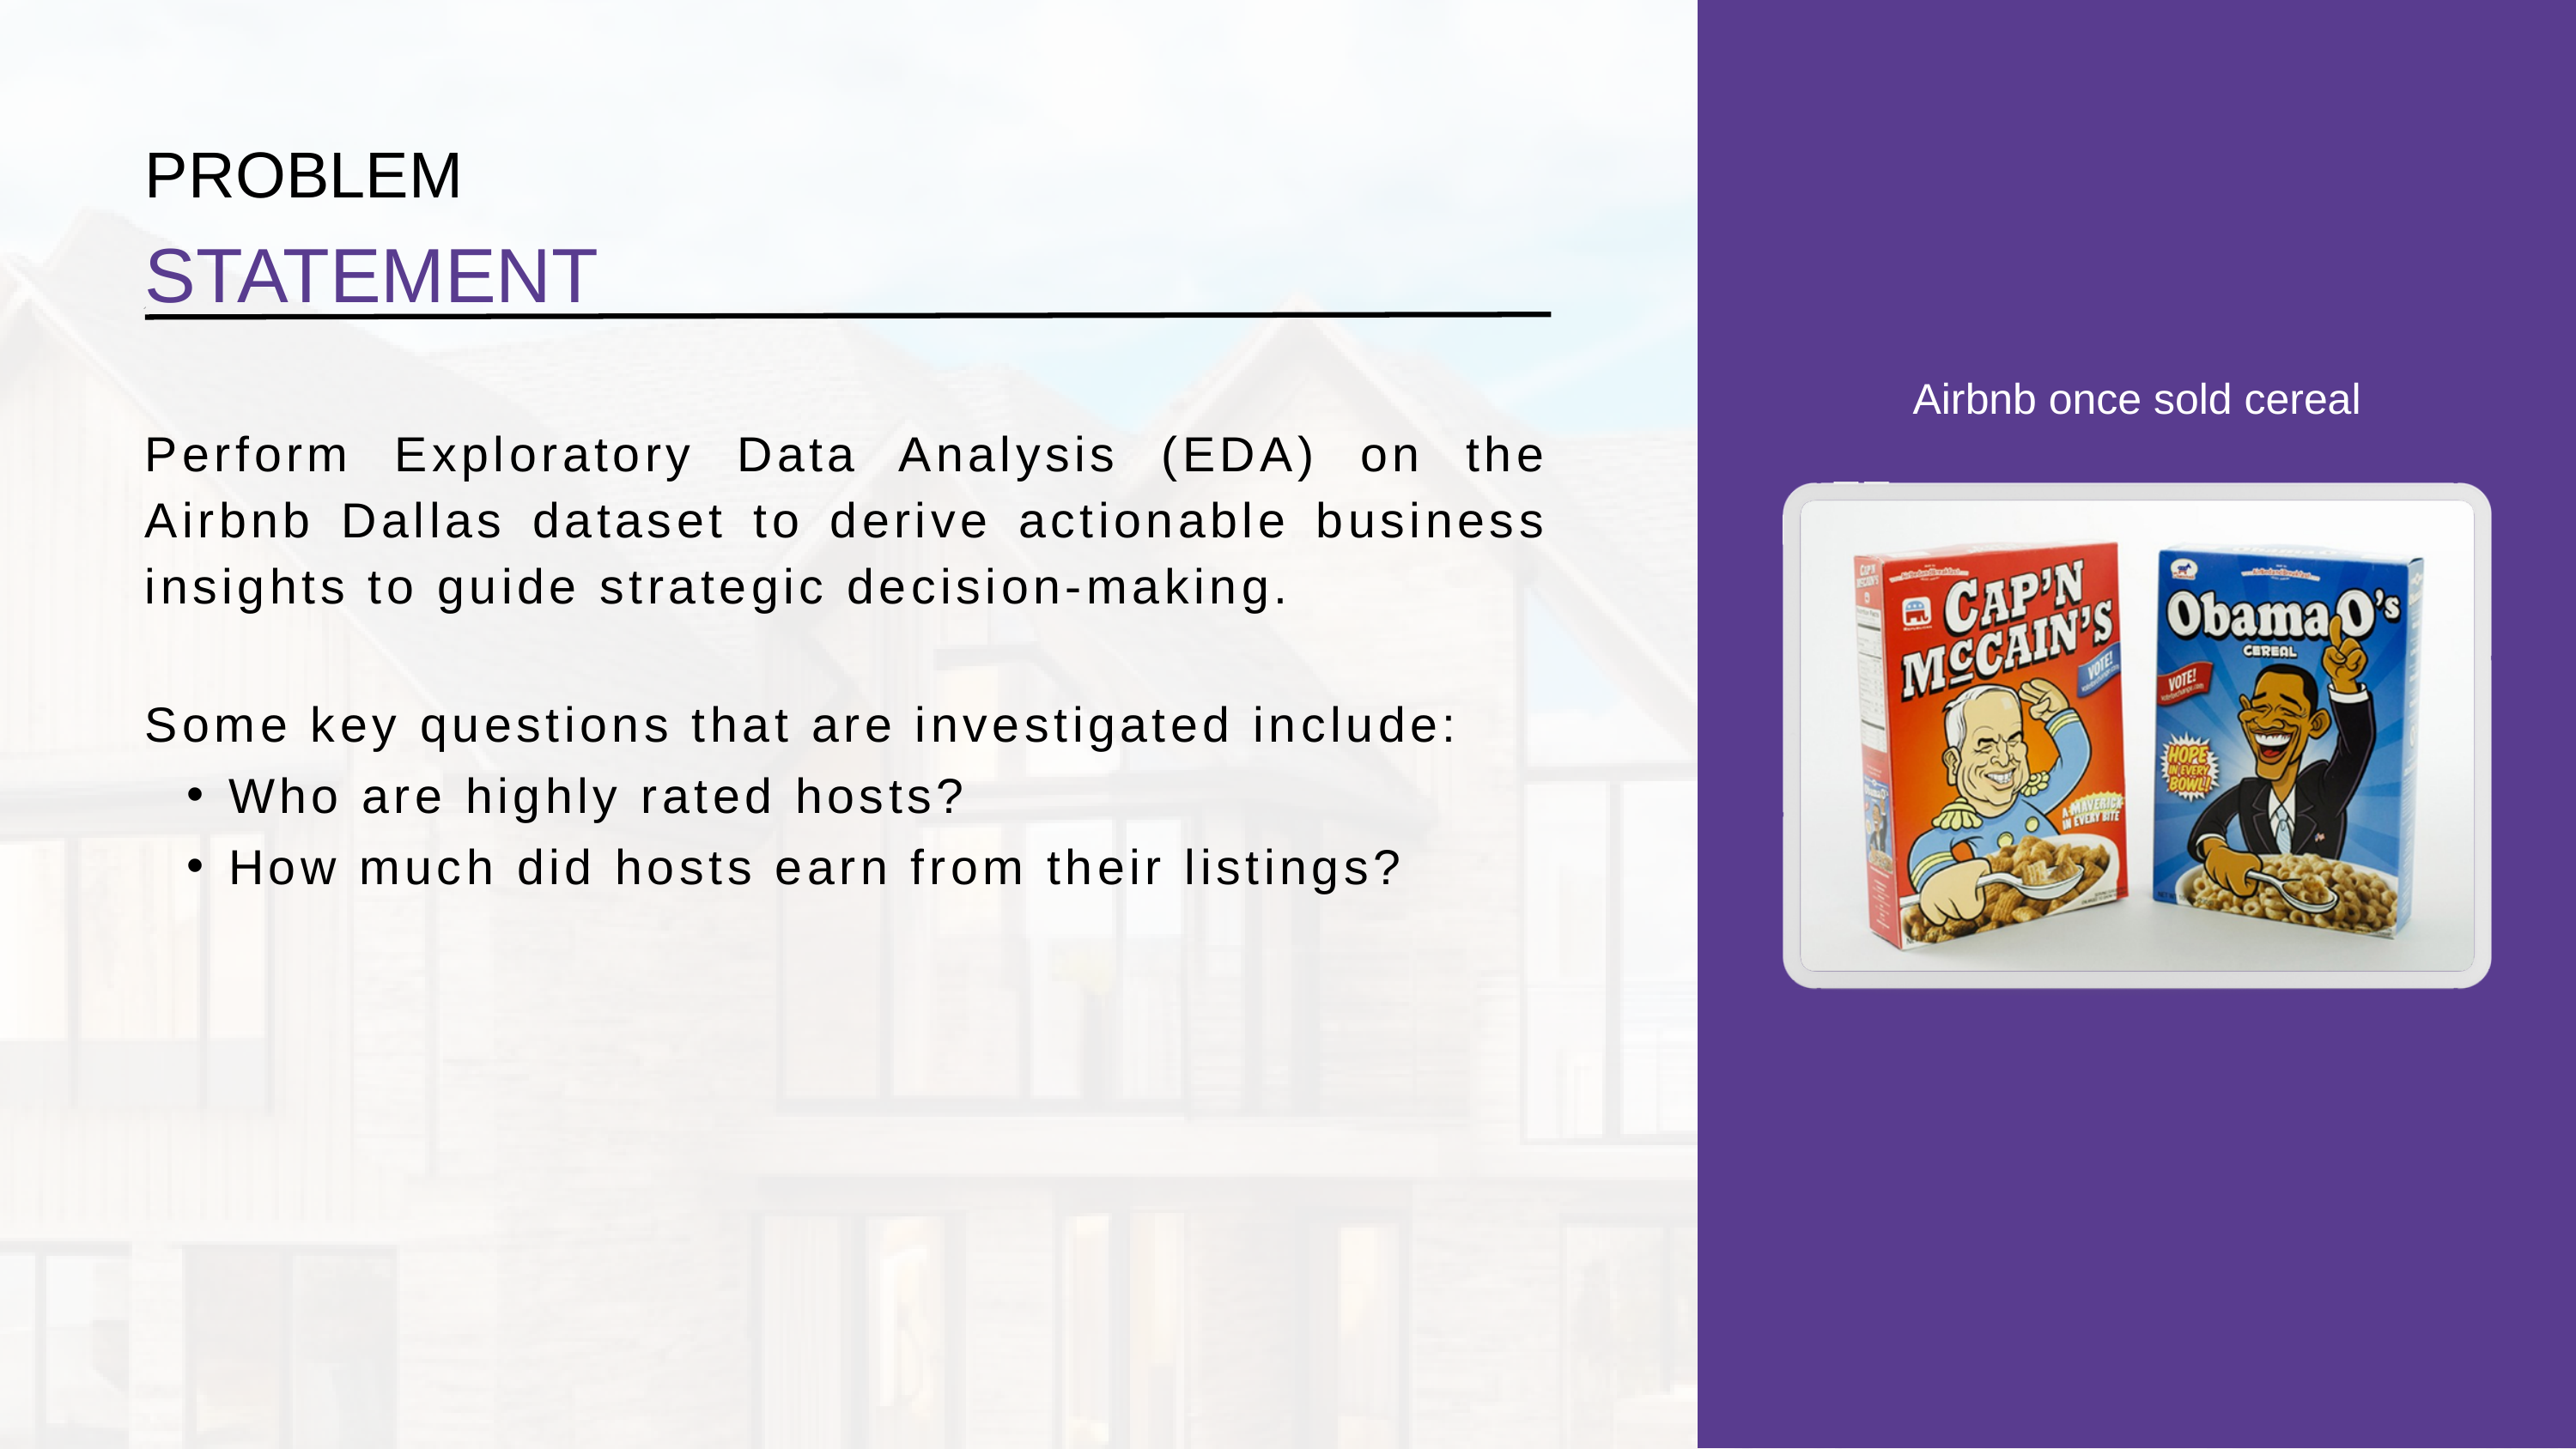

PROBLEM
STATEMENT

Airbnb once sold cereal
Perform Exploratory Data Analysis (EDA) on the Airbnb Dallas dataset to derive actionable business insights to guide strategic decision-making.

Some key questions that are investigated include:
Who are highly rated hosts?
How much did hosts earn from their listings?